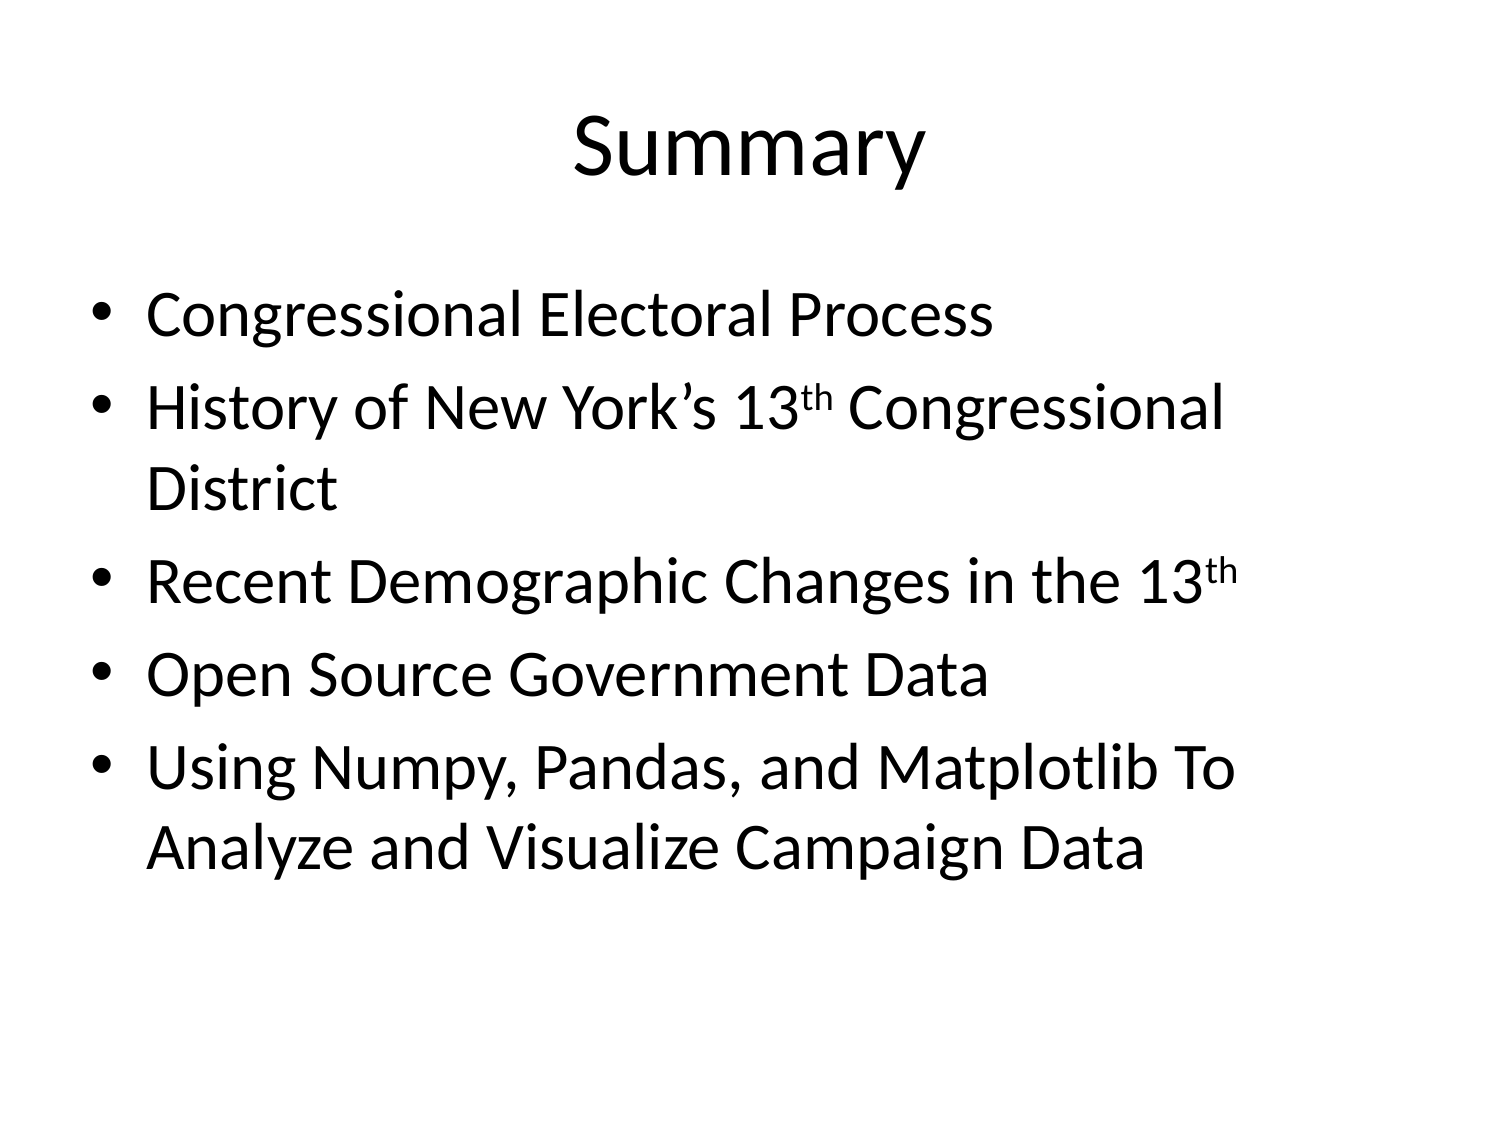

# Summary
Congressional Electoral Process
History of New York’s 13th Congressional District
Recent Demographic Changes in the 13th
Open Source Government Data
Using Numpy, Pandas, and Matplotlib To Analyze and Visualize Campaign Data